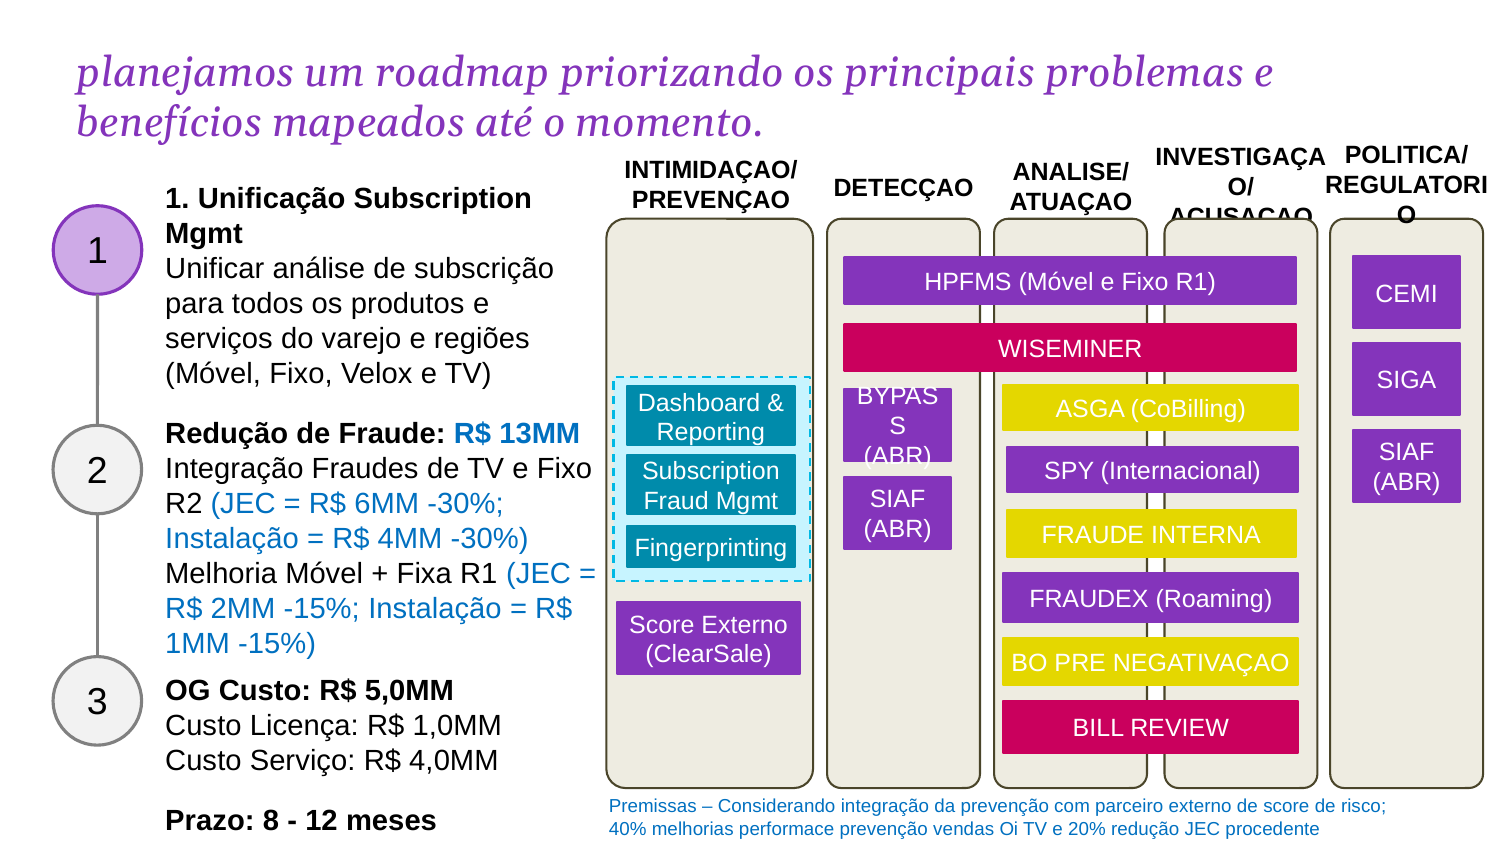

# planejamos um roadmap priorizando os principais problemas e benefícios mapeados até o momento.
INTIMIDAÇAO/
PREVENÇAO
POLITICA/
REGULATORIO
ANALISE/
ATUAÇAO
INVESTIGAÇAO/
ACUSAÇAO
DETECÇAO
1. Unificação Subscription Mgmt
Unificar análise de subscrição para todos os produtos e serviços do varejo e regiões (Móvel, Fixo, Velox e TV)

Redução de Fraude: R$ 13MM
Integração Fraudes de TV e Fixo R2 (JEC = R$ 6MM -30%; Instalação = R$ 4MM -30%)
Melhoria Móvel + Fixa R1 (JEC = R$ 2MM -15%; Instalação = R$ 1MM -15%)

OG Custo: R$ 5,0MM
Custo Licença: R$ 1,0MM
Custo Serviço: R$ 4,0MM

Prazo: 8 - 12 meses
1

CEMI
HPFMS (Móvel e Fixo R1)
WISEMINER
SIGA

ASGA (CoBilling)
Dashboard & Reporting
BYPASS
(ABR)
2
SIAF
(ABR)
SPY (Internacional)
Subscription Fraud Mgmt
SIAF
(ABR)
FRAUDE INTERNA
Fingerprinting
FRAUDEX (Roaming)
Score Externo (ClearSale)
BO PRE NEGATIVAÇAO
3
BILL REVIEW
Premissas – Considerando integração da prevenção com parceiro externo de score de risco;
40% melhorias performace prevenção vendas Oi TV e 20% redução JEC procedente